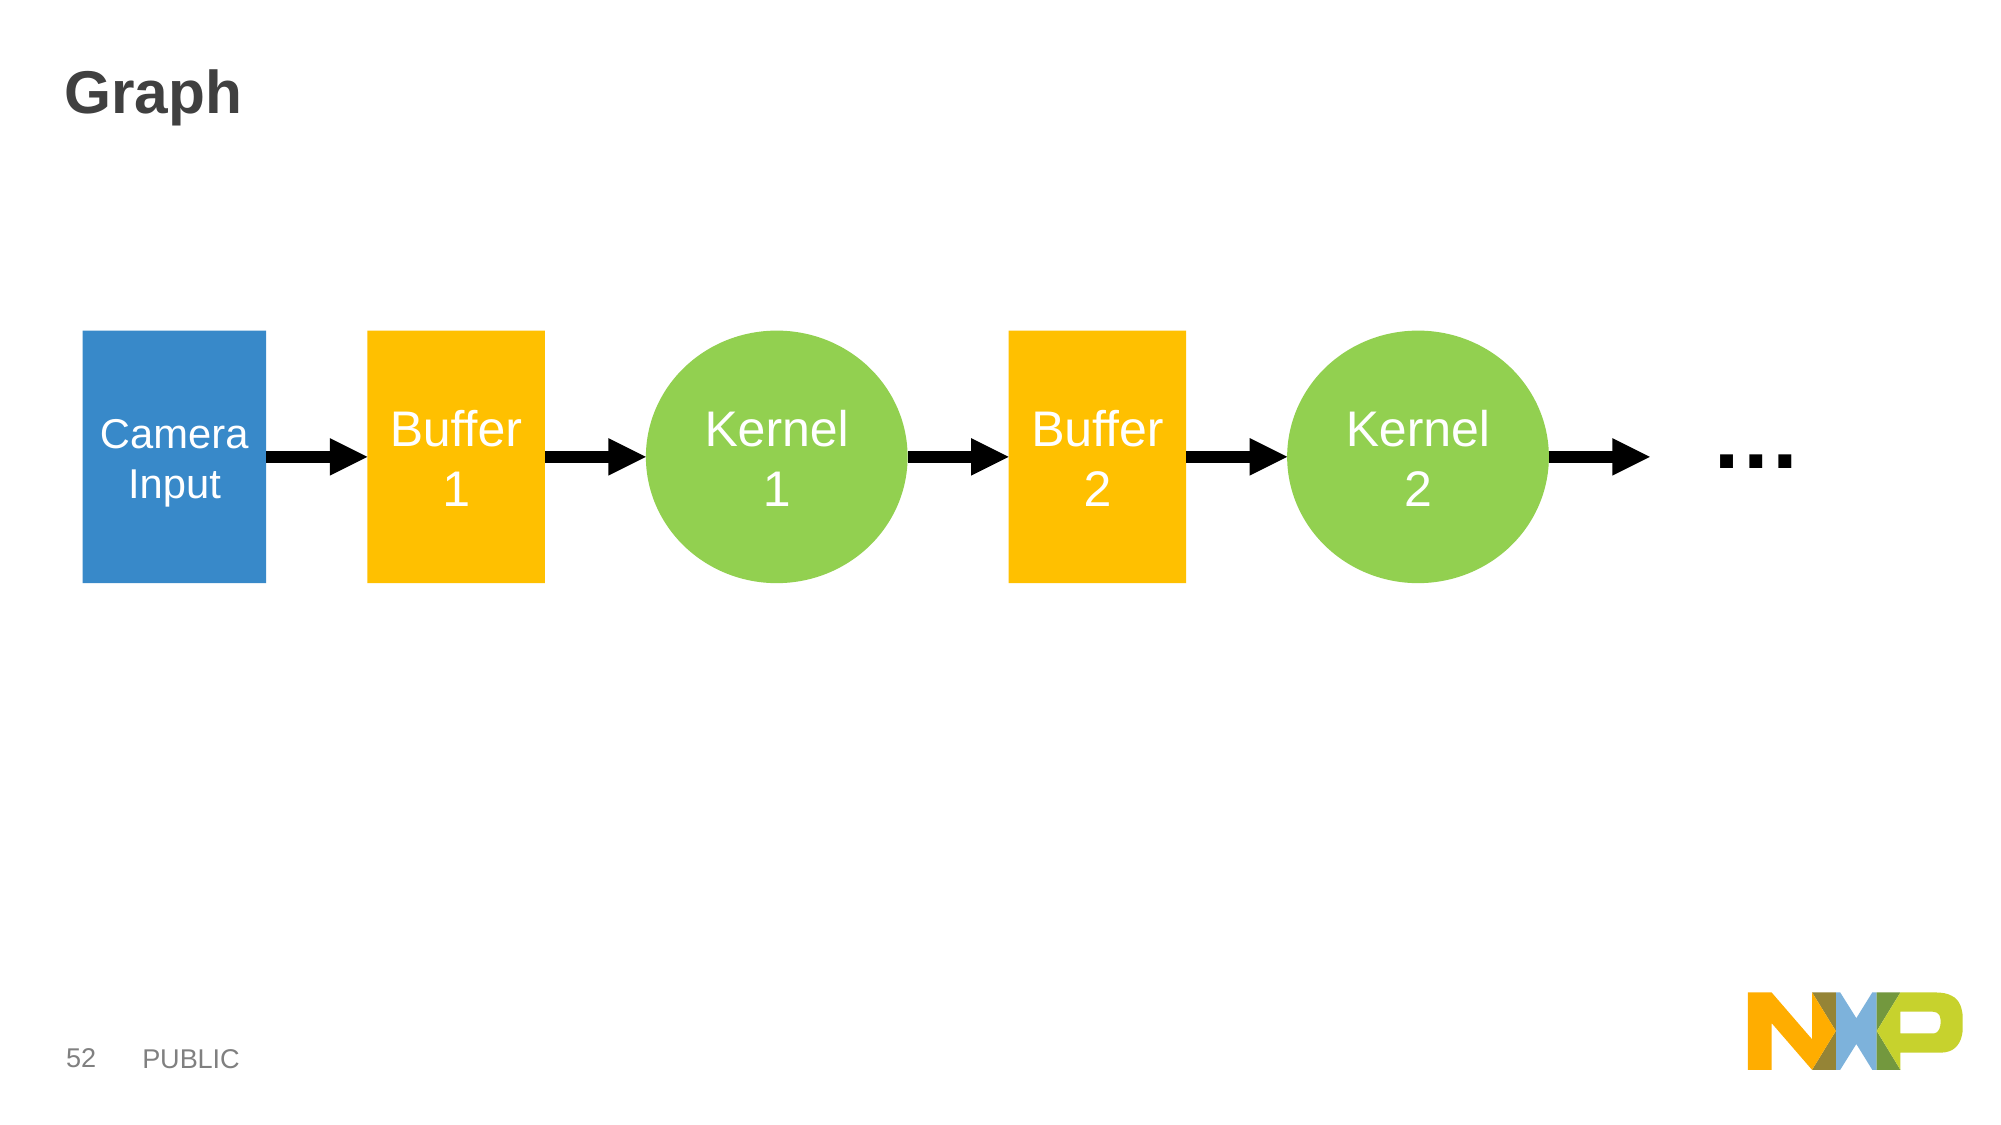

# Graph
Kernel 2
Kernel1
Buffer 2
Camera Input
Buffer 1
…